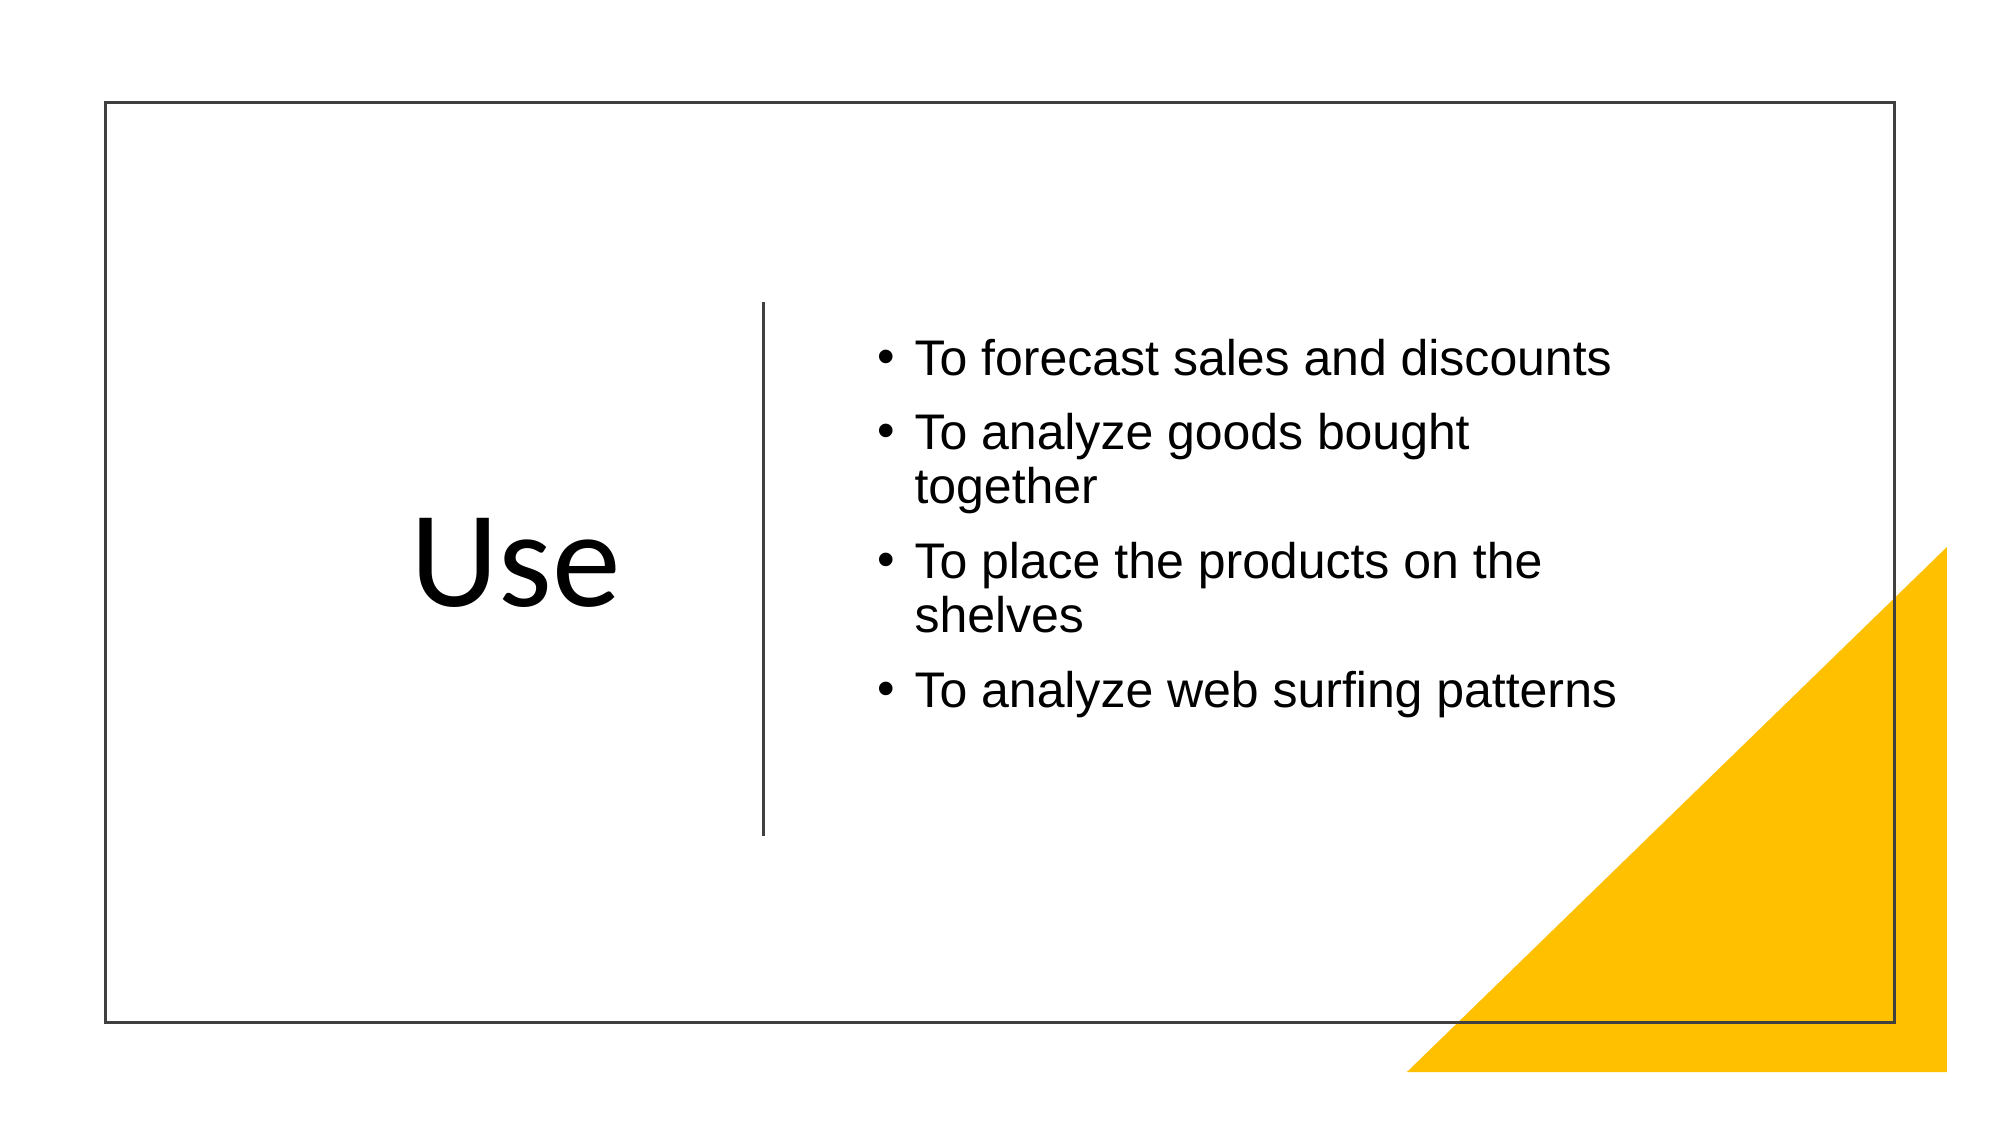

# Use
To forecast sales and discounts
To analyze goods bought together
To place the products on the shelves
To analyze web surfing patterns